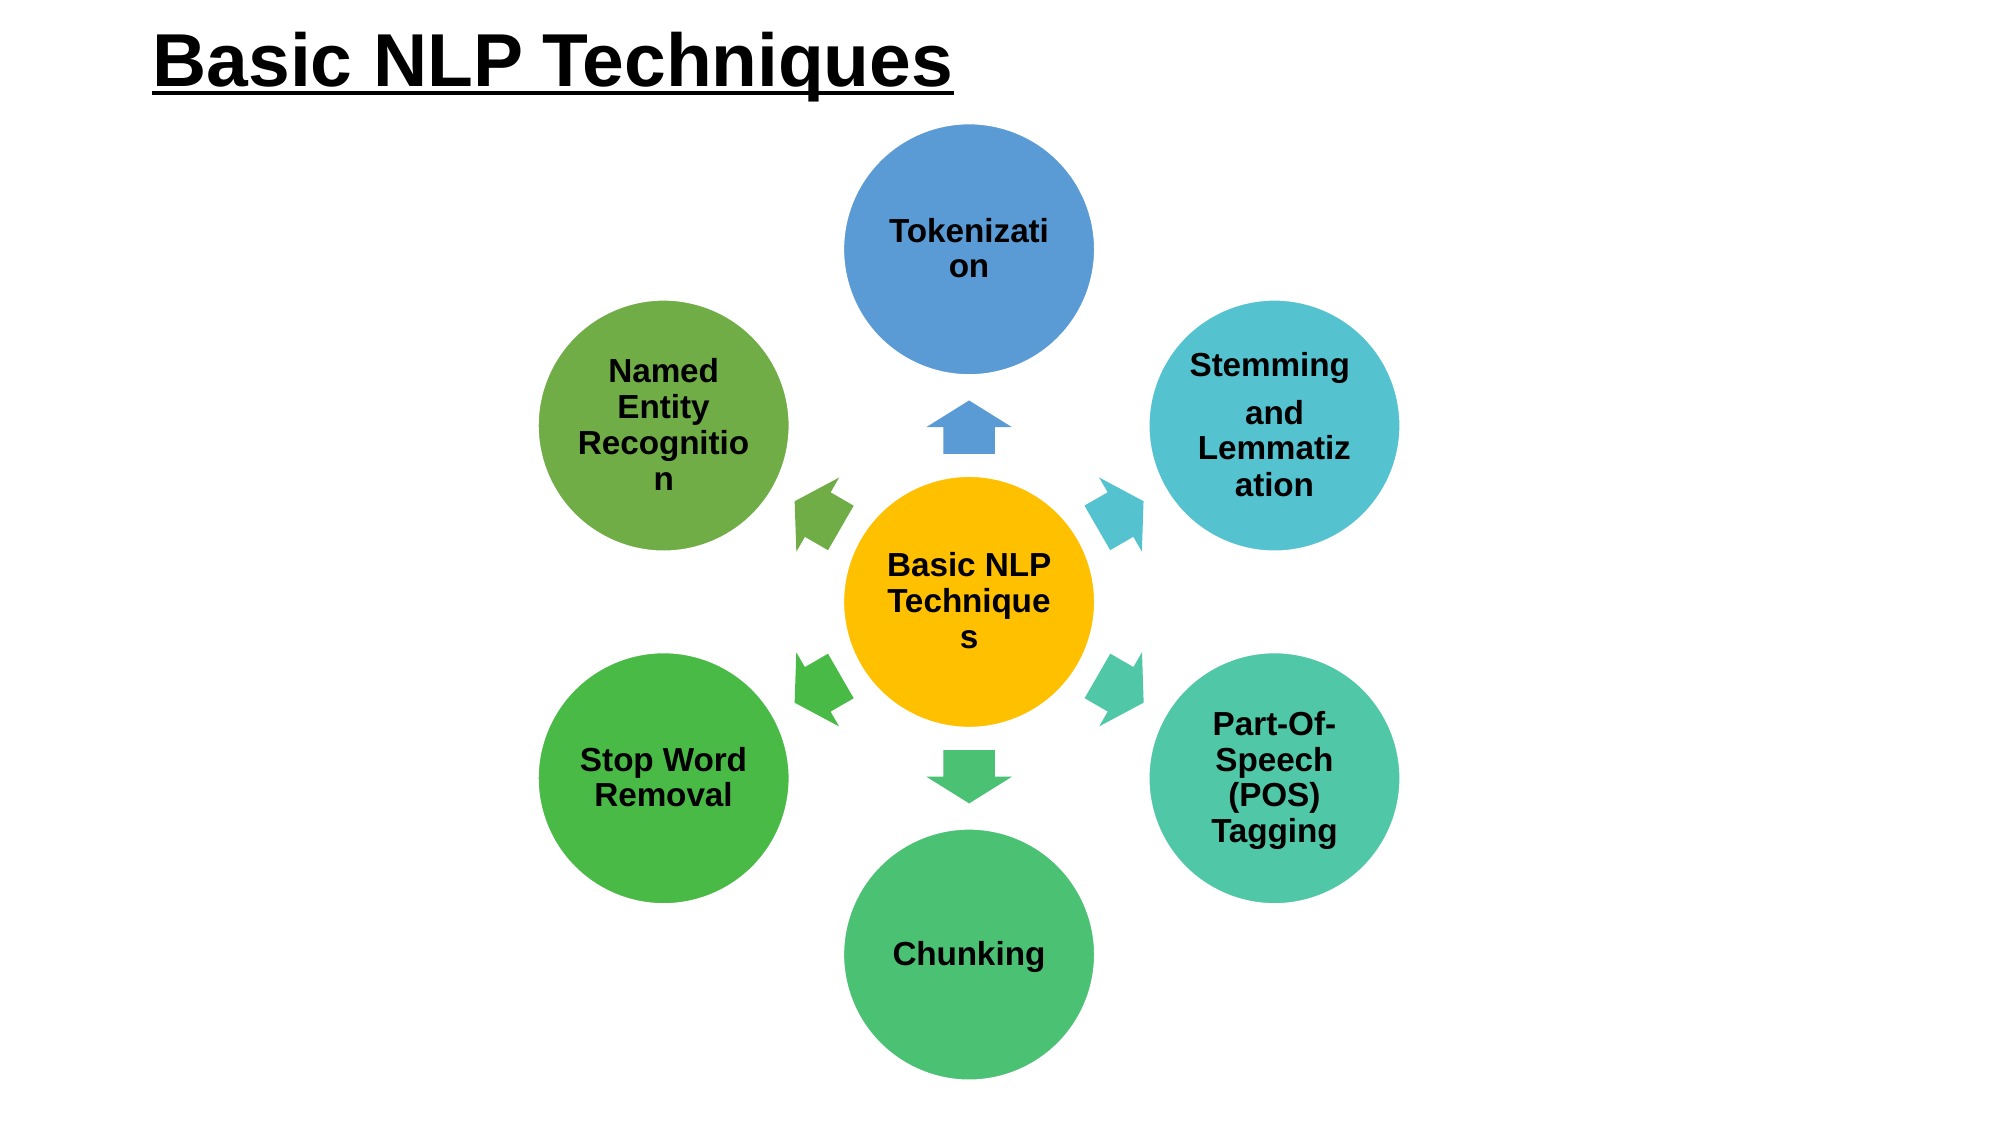

# Basic NLP Techniques
Basic NLP Techniques

Tokenization

Stemming
and Lemmatization

Part-Of-Speech (POS) Tagging

Chunking

Stop Word Removal

Named Entity Recognition